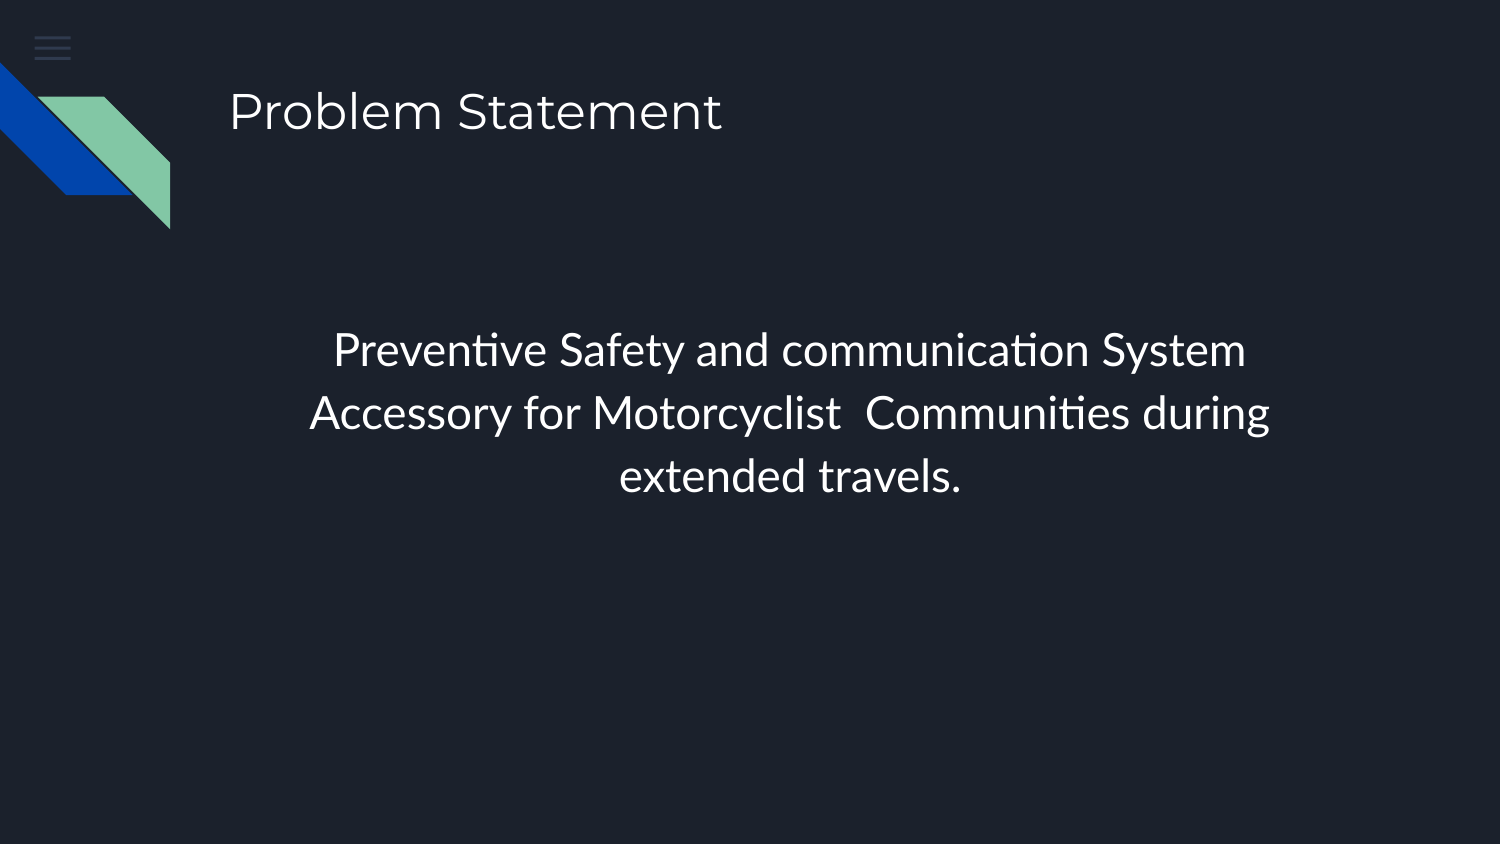

# Problem Statement
Preventive Safety and communication System Accessory for Motorcyclist  Communities during extended travels.